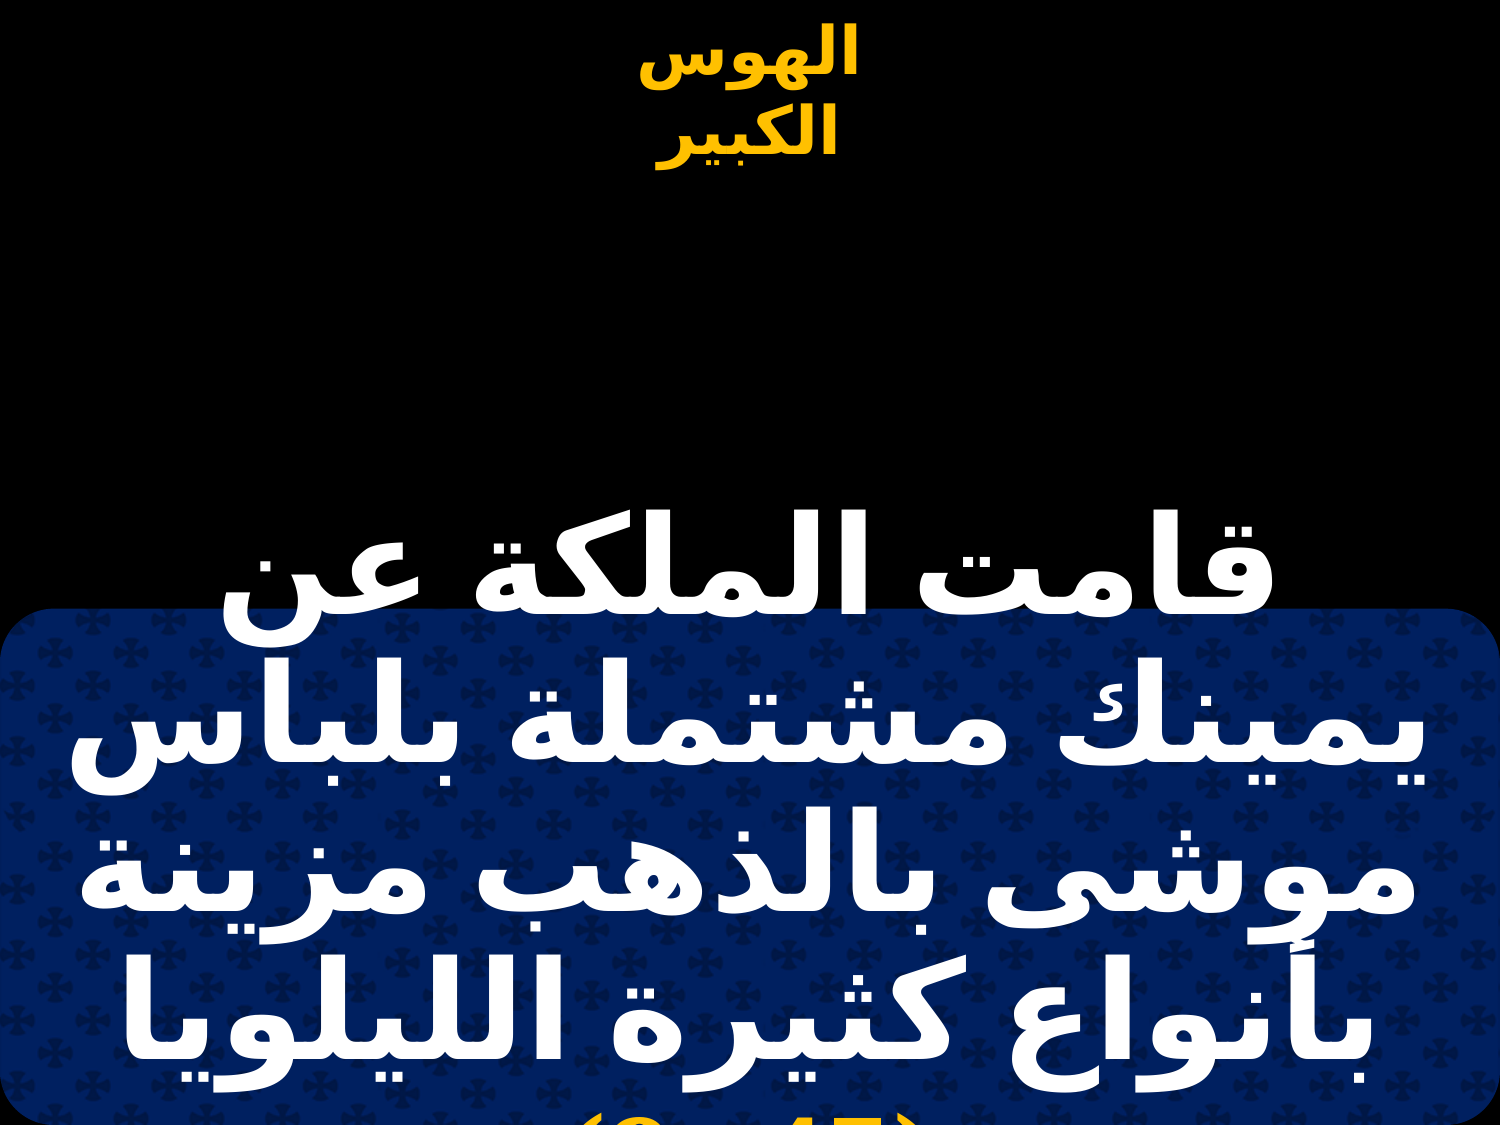

#
قامت الملكة عن يمينك مشتملة بلباس موشى بالذهب مزينة بأنواع كثيرة الليلويا (45 :9)